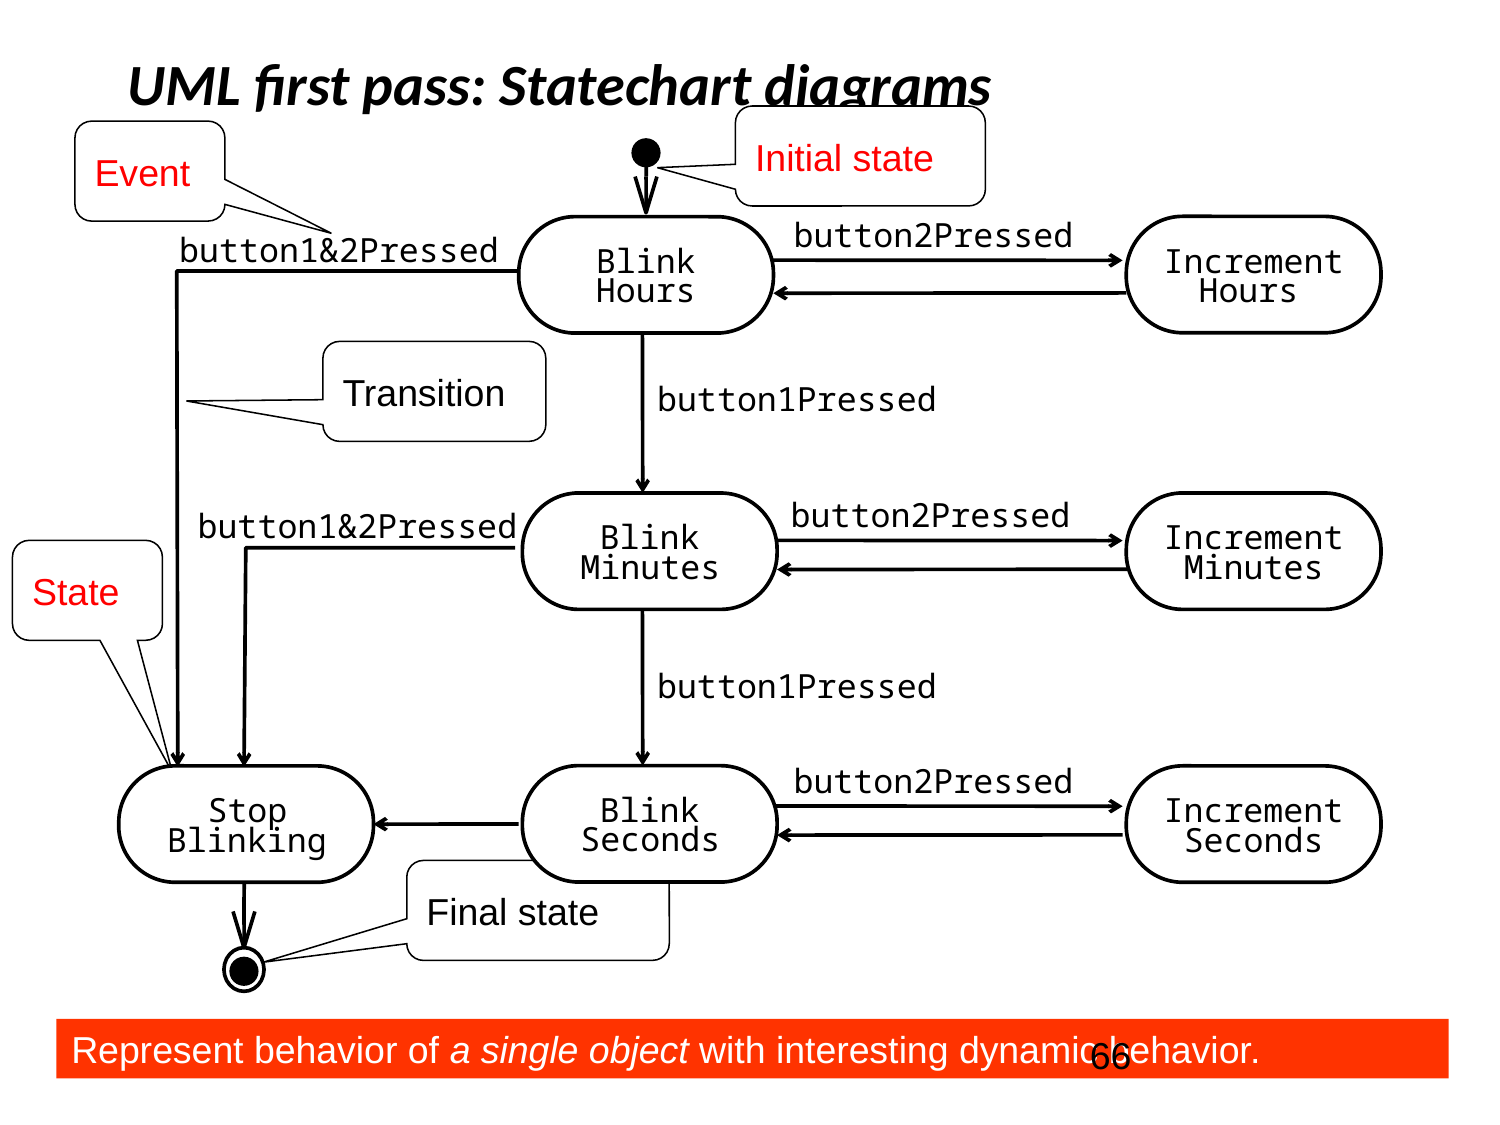

# UML first pass: Statechart diagrams
Initial state
Event

button2Pressed

button1&2Pressed
Increment
Hours
Blink

Hours

button1Pressed

button2Pressed
button1&2Pressed
Blink
Increment
Minutes

Minutes

button1Pressed
button2Pressed

Blink
Stop
Increment
Seconds

Seconds
Blinking

Transition
State
Final state
Represent behavior of a single object with interesting dynamic behavior.
66